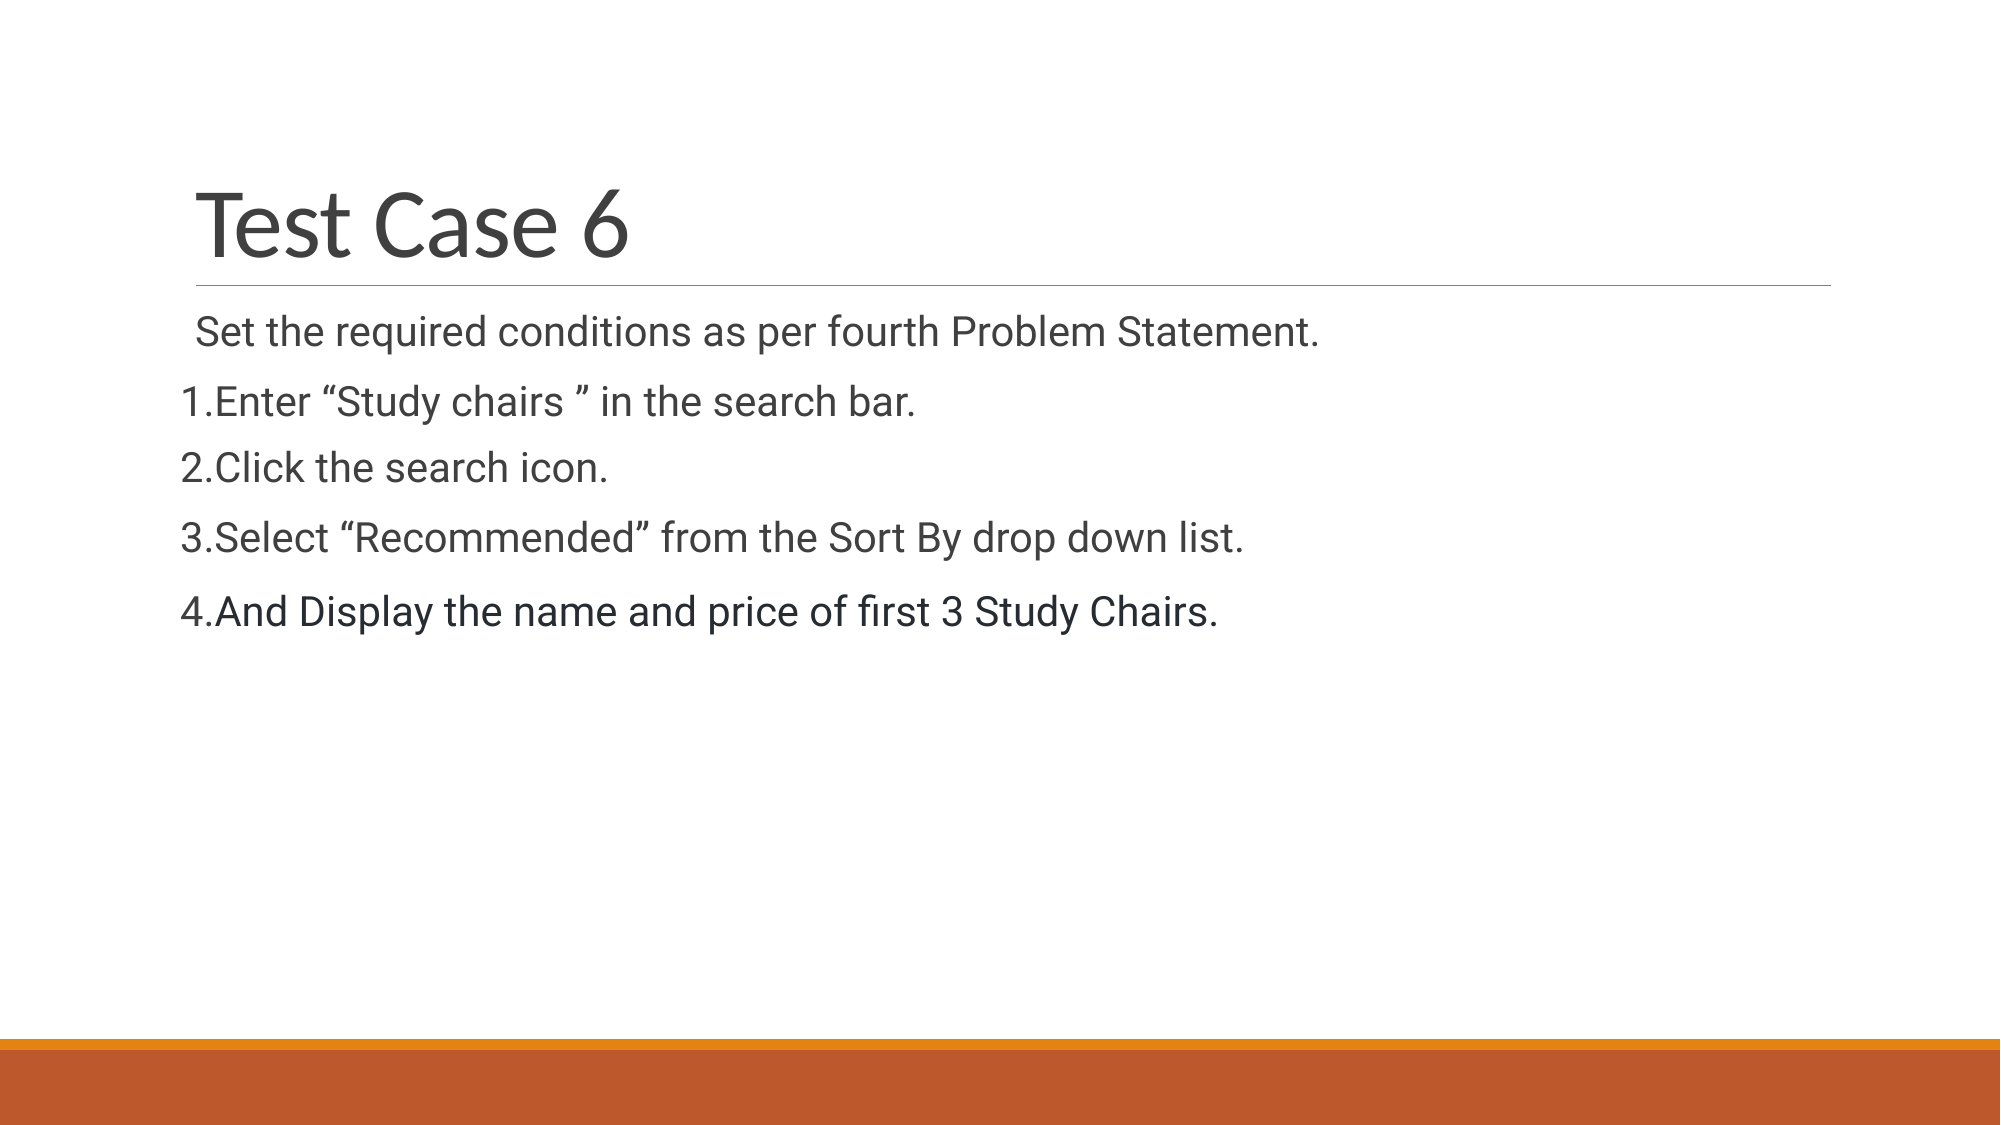

# Test Case 6
Set the required conditions as per fourth Problem Statement.
1.Enter “Study chairs ” in the search bar.
2.Click the search icon.
3.Select “Recommended” from the Sort By drop down list.
4.And Display the name and price of first 3 Study Chairs.